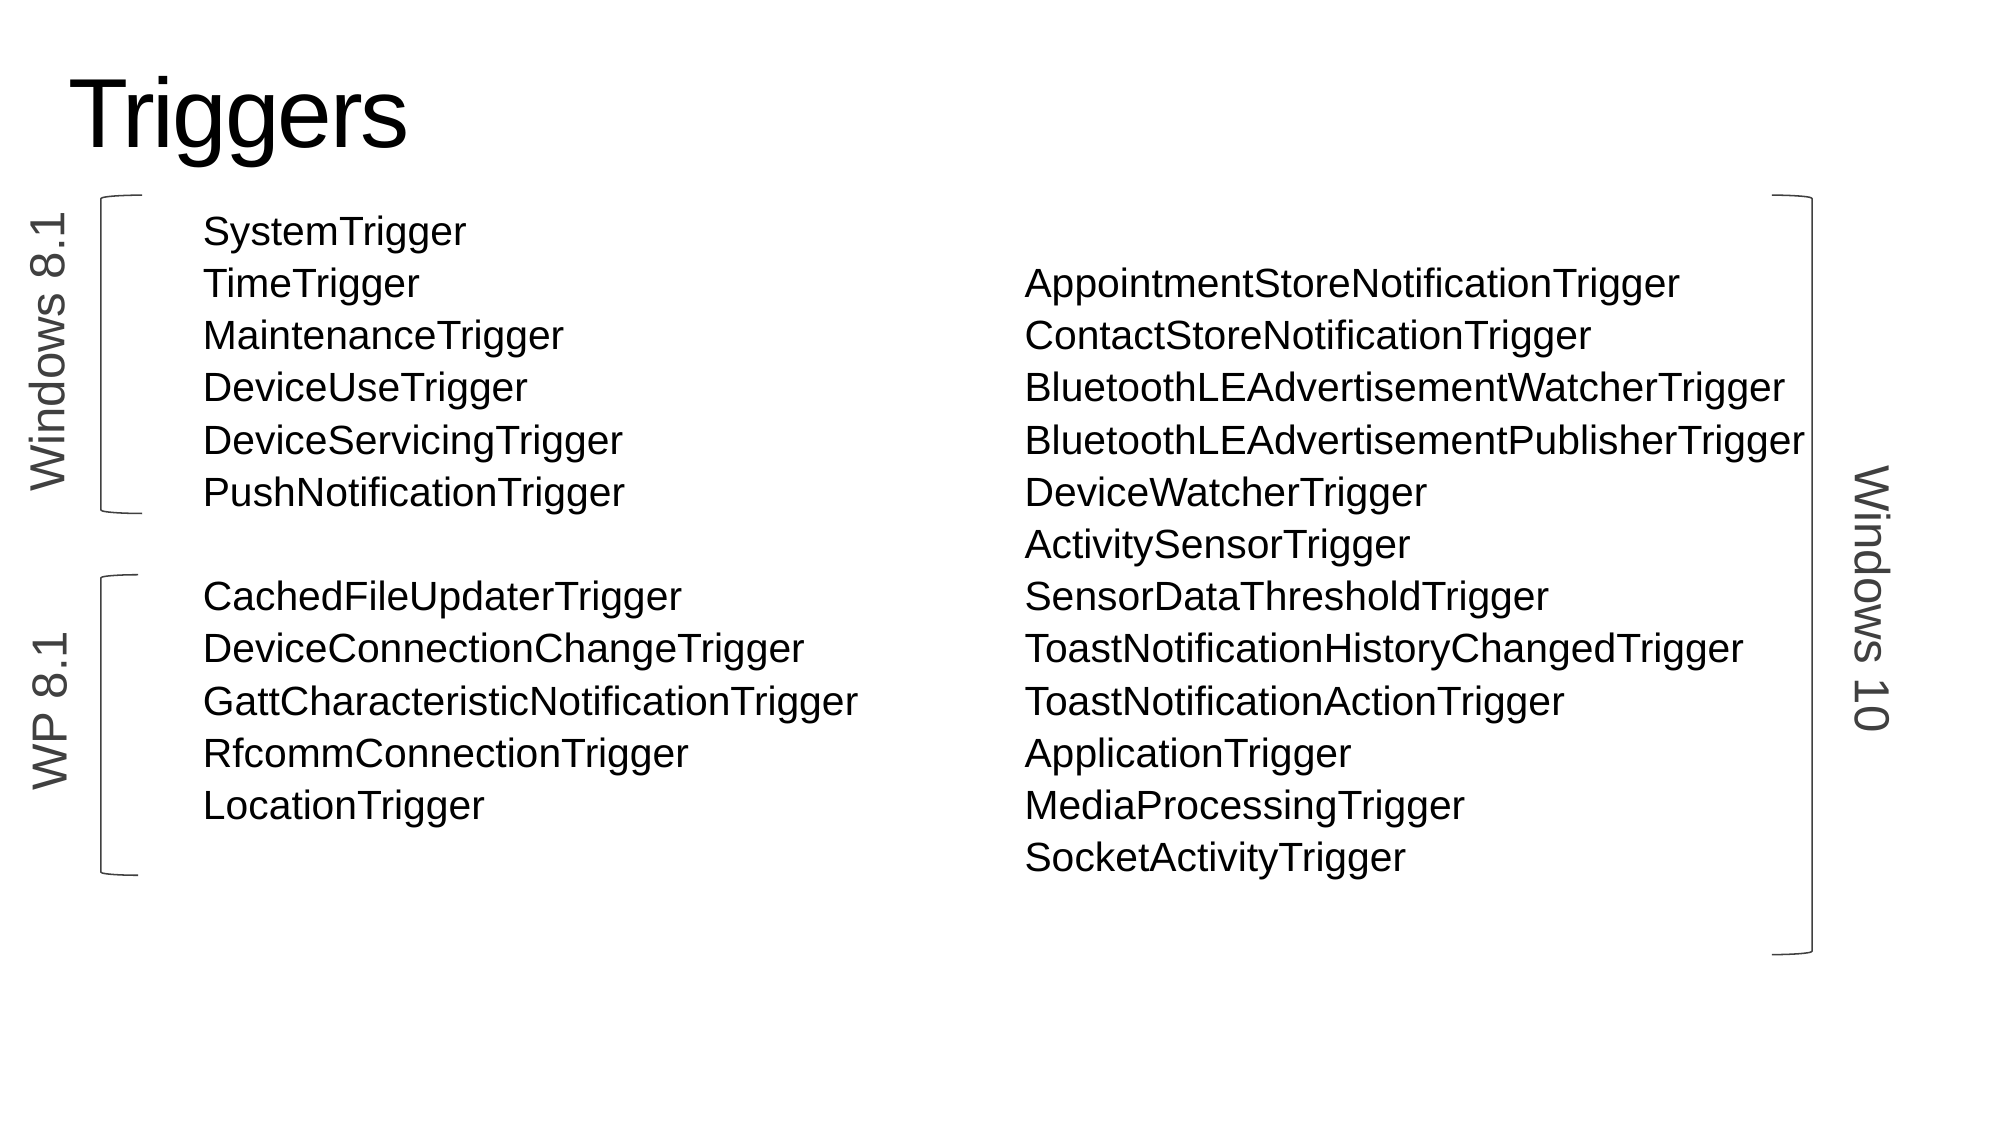

# Triggers

SystemTrigger
TimeTrigger
MaintenanceTrigger
DeviceUseTrigger
DeviceServicingTrigger
PushNotificationTrigger

CachedFileUpdaterTrigger
DeviceConnectionChangeTrigger
GattCharacteristicNotificationTrigger
RfcommConnectionTrigger
LocationTrigger

AppointmentStoreNotificationTrigger
ContactStoreNotificationTrigger
BluetoothLEAdvertisementWatcherTrigger
BluetoothLEAdvertisementPublisherTrigger
DeviceWatcherTrigger
ActivitySensorTrigger
SensorDataThresholdTrigger
ToastNotificationHistoryChangedTrigger
ToastNotificationActionTrigger
ApplicationTrigger
MediaProcessingTrigger
SocketActivityTrigger

Windows 8.1
Windows 10

WP 8.1